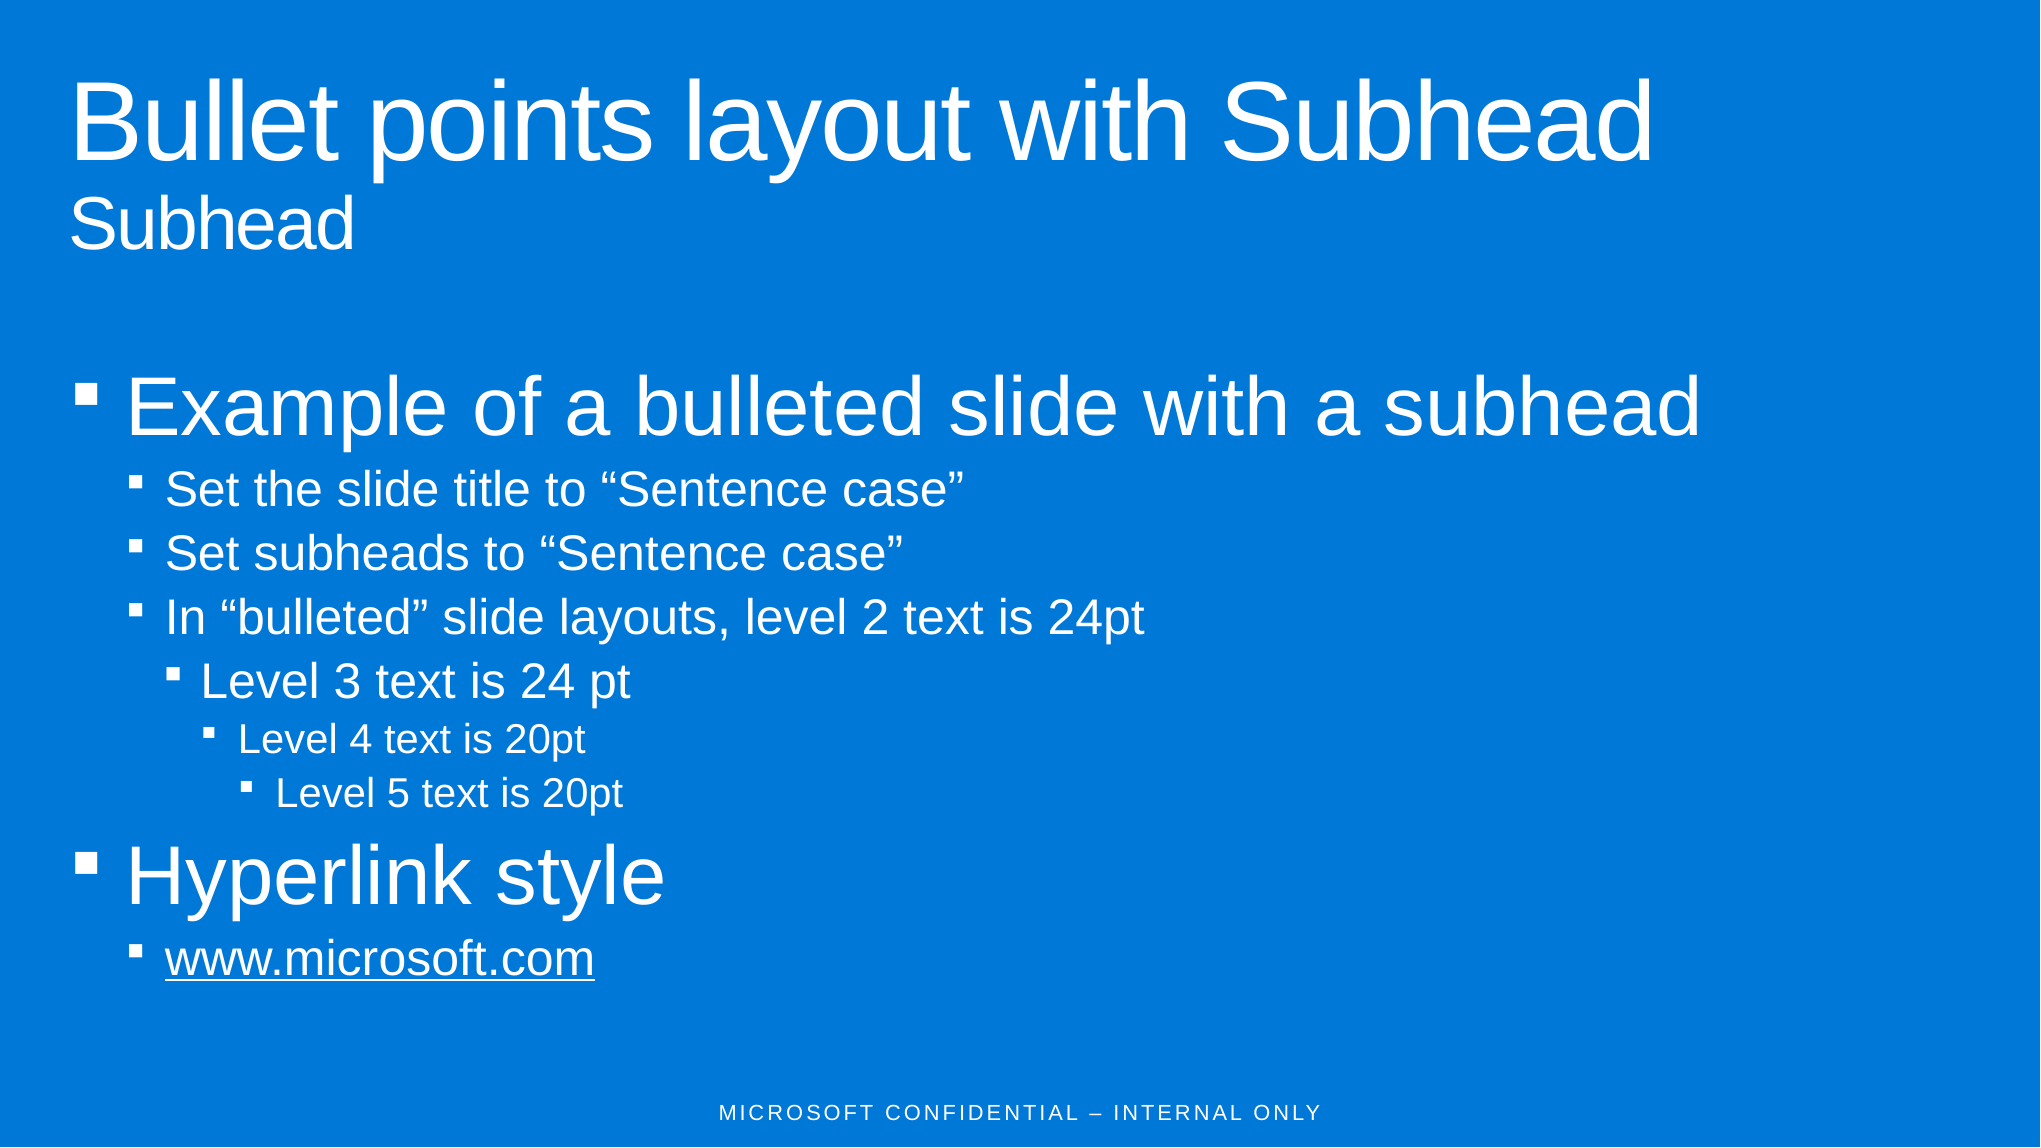

Bullet points layout with Subhead
Subhead
Example of a bulleted slide with a subhead
Set the slide title to “Sentence case”
Set subheads to “Sentence case”
In “bulleted” slide layouts, level 2 text is 24pt
Level 3 text is 24 pt
Level 4 text is 20pt
Level 5 text is 20pt
Hyperlink style
www.microsoft.com